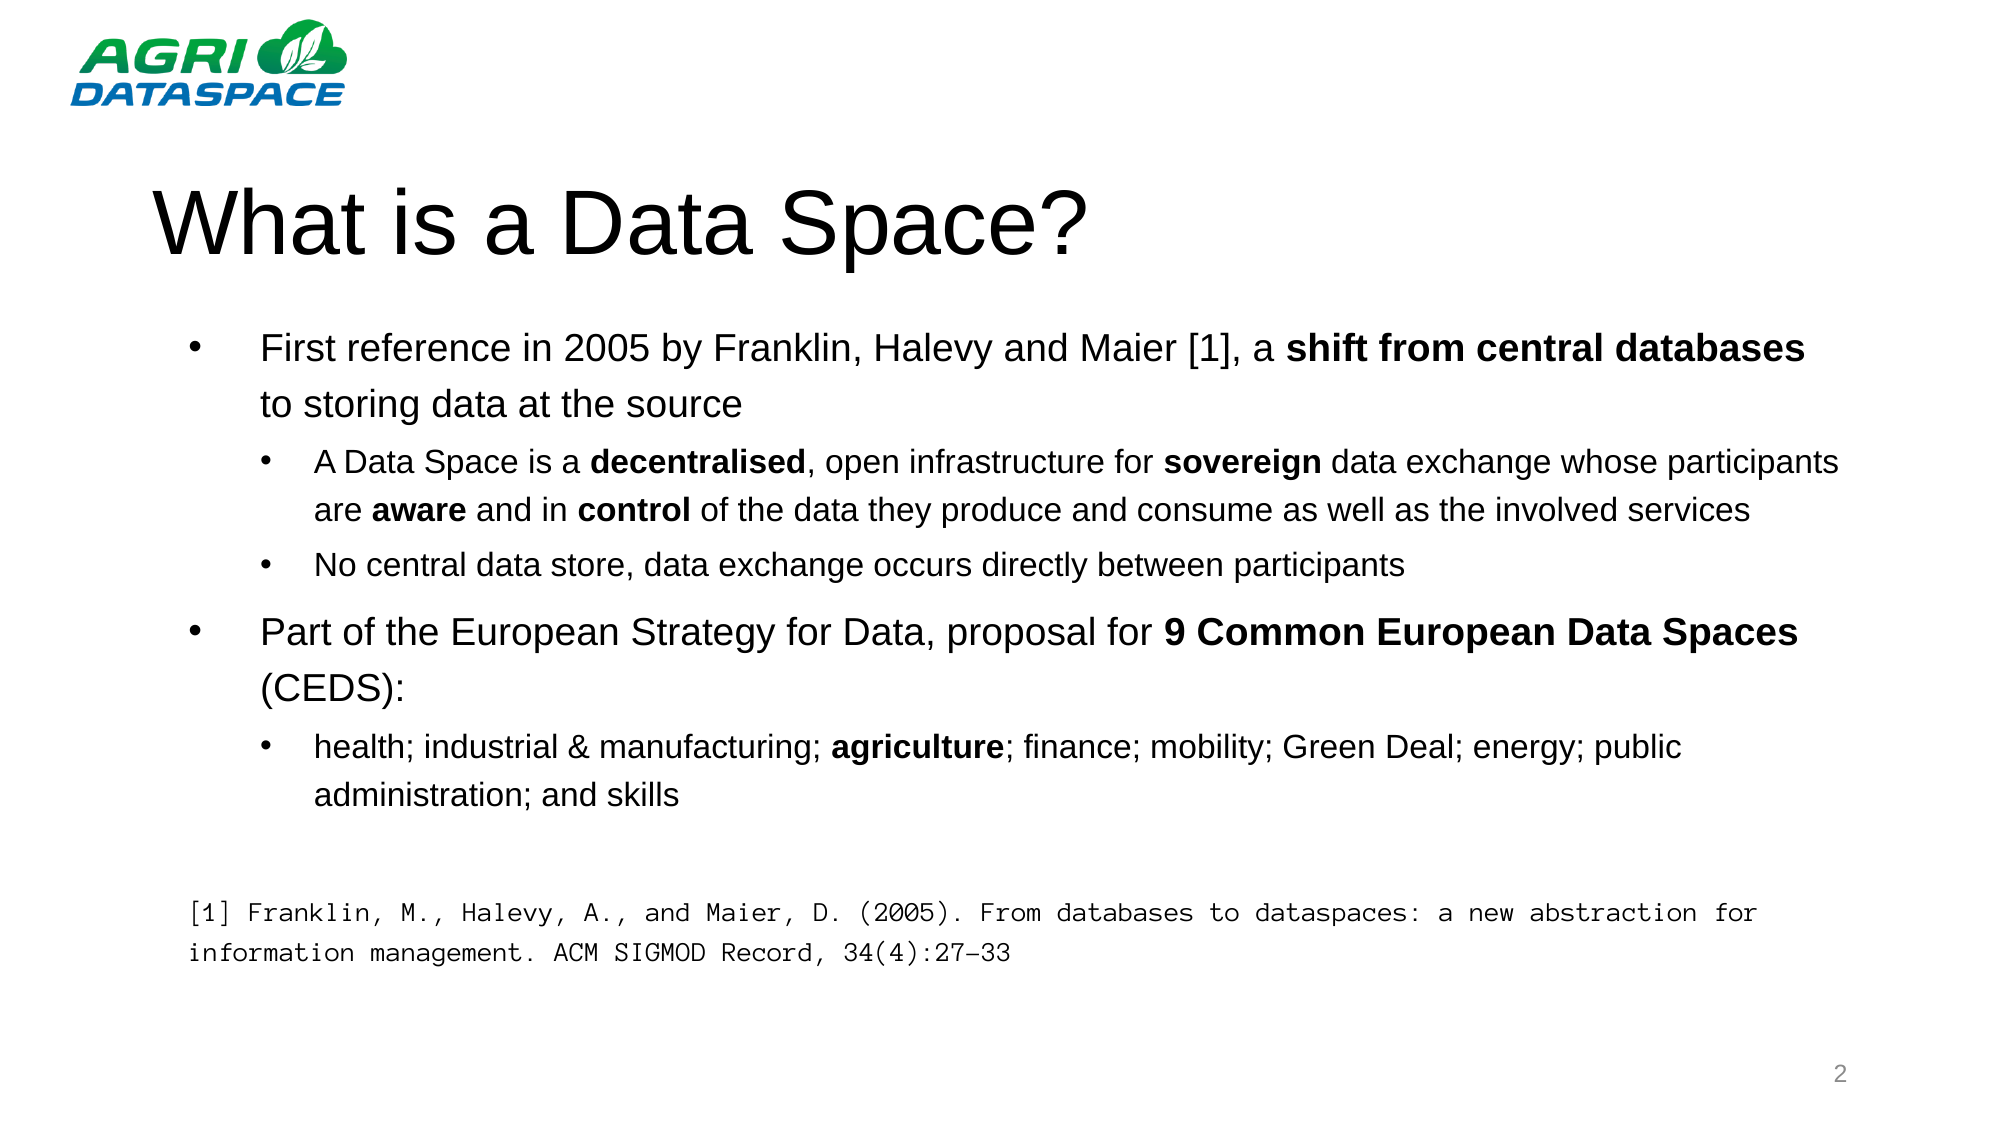

# What is a Data Space?
First reference in 2005 by Franklin, Halevy and Maier [1], a shift from central databases to storing data at the source
A Data Space is a decentralised, open infrastructure for sovereign data exchange whose participants are aware and in control of the data they produce and consume as well as the involved services
No central data store, data exchange occurs directly between participants
Part of the European Strategy for Data, proposal for 9 Common European Data Spaces (CEDS):
health; industrial & manufacturing; agriculture; finance; mobility; Green Deal; energy; public administration; and skills

[1] Franklin, M., Halevy, A., and Maier, D. (2005). From databases to dataspaces: a new abstraction for information management. ACM SIGMOD Record, 34(4):27–33
2